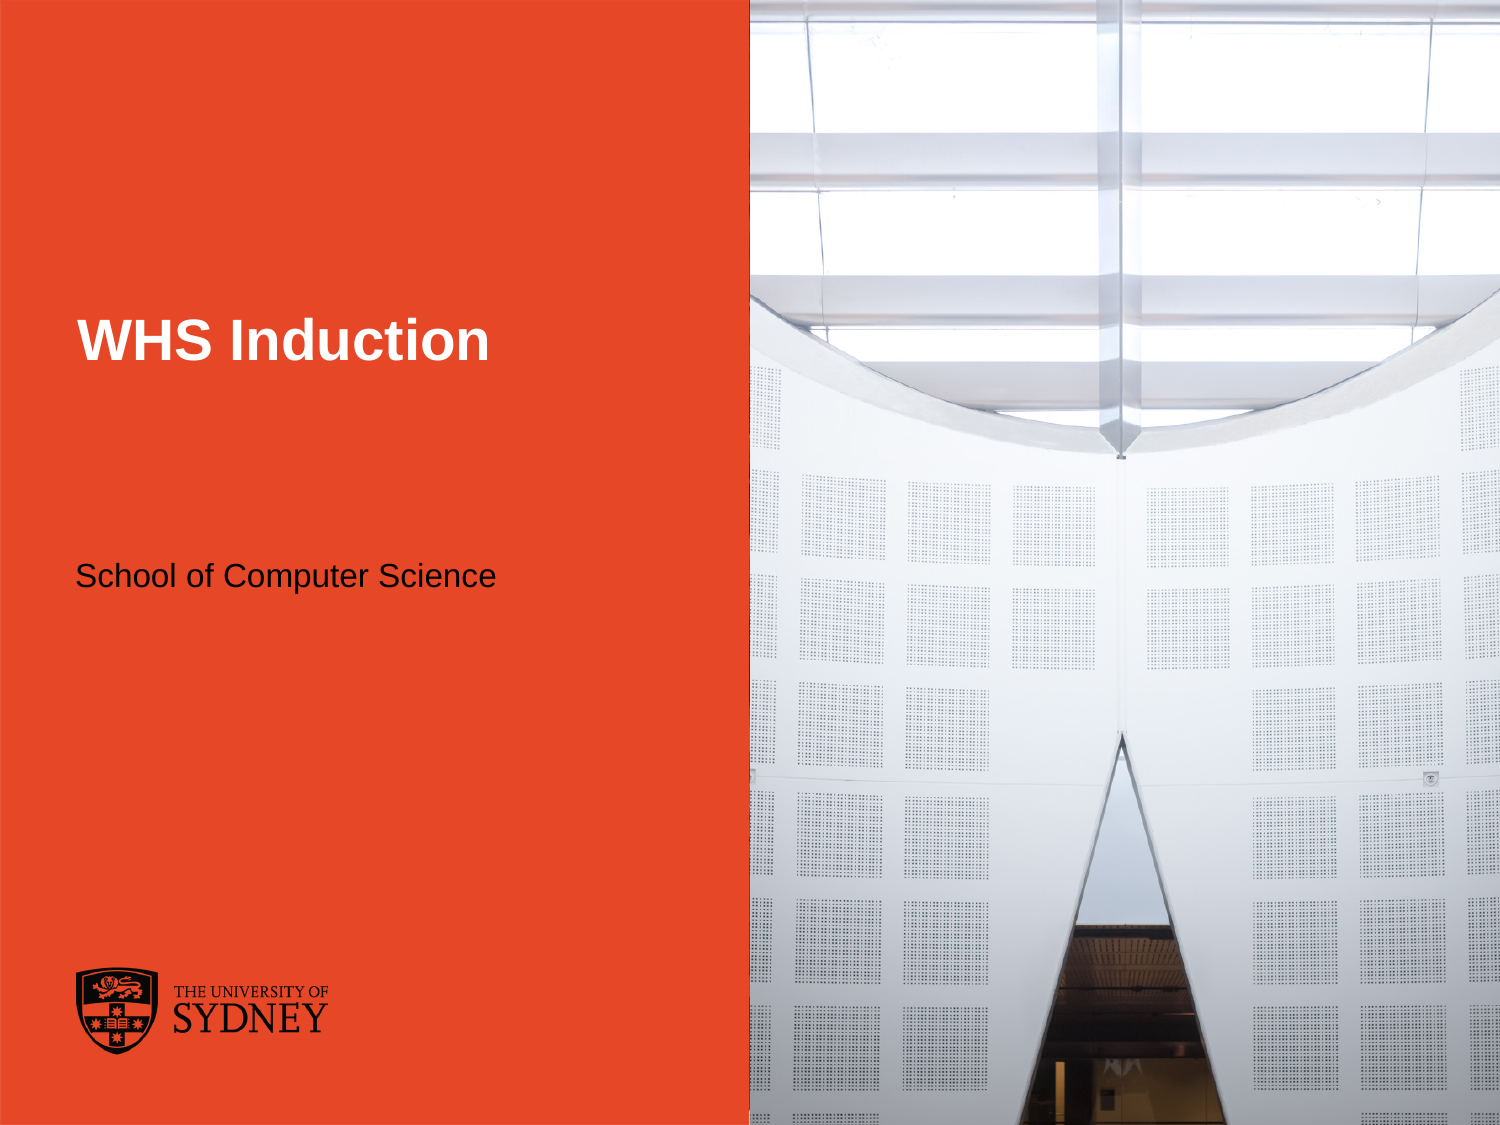

# WHS Induction
School of Computer Science